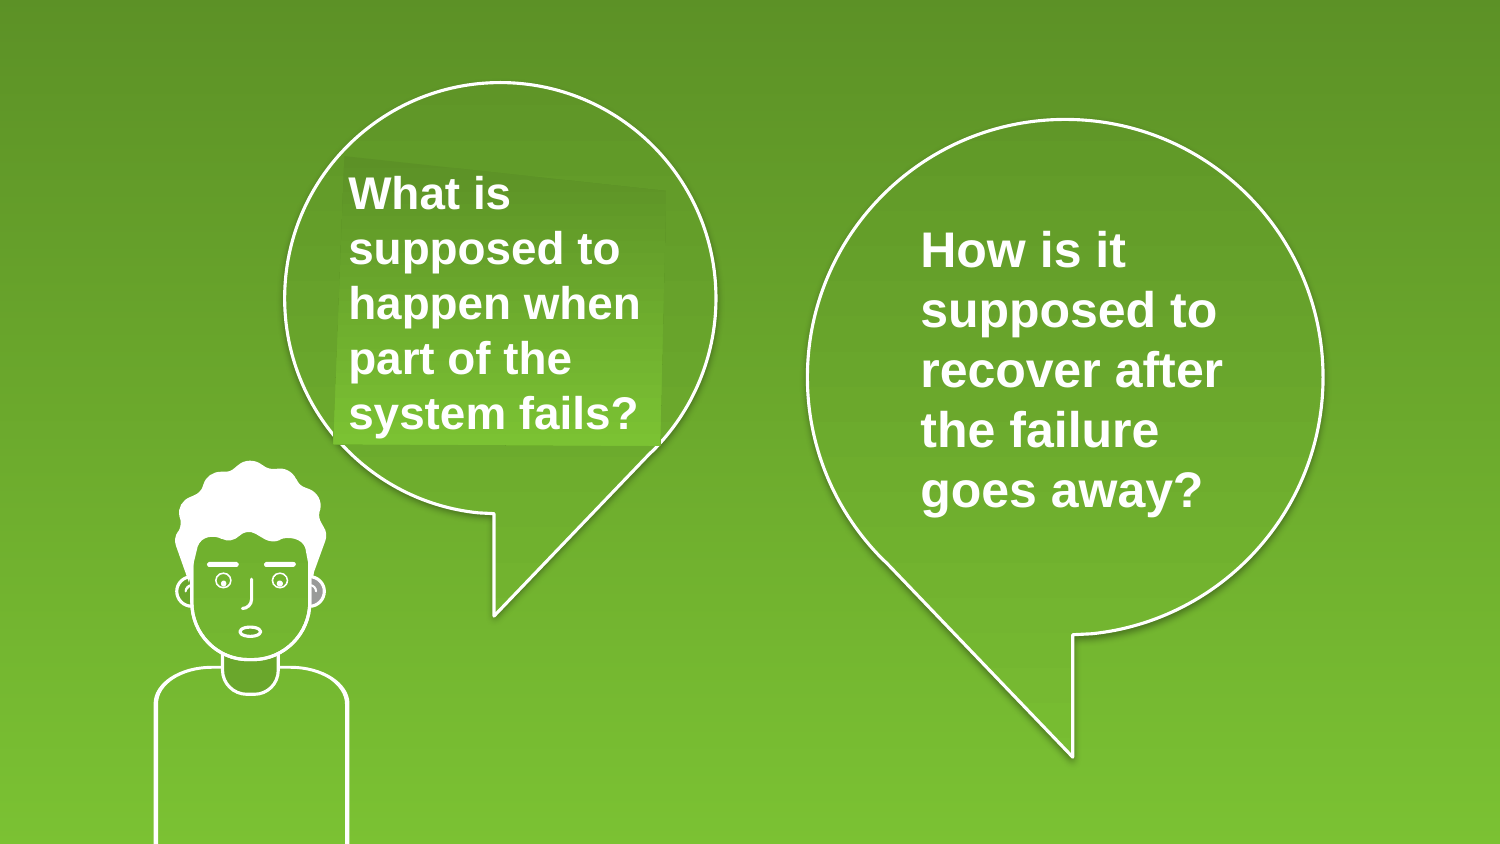

How is it supposed to recover after the failure
goes away?
What is supposed to happen when part of the system fails?